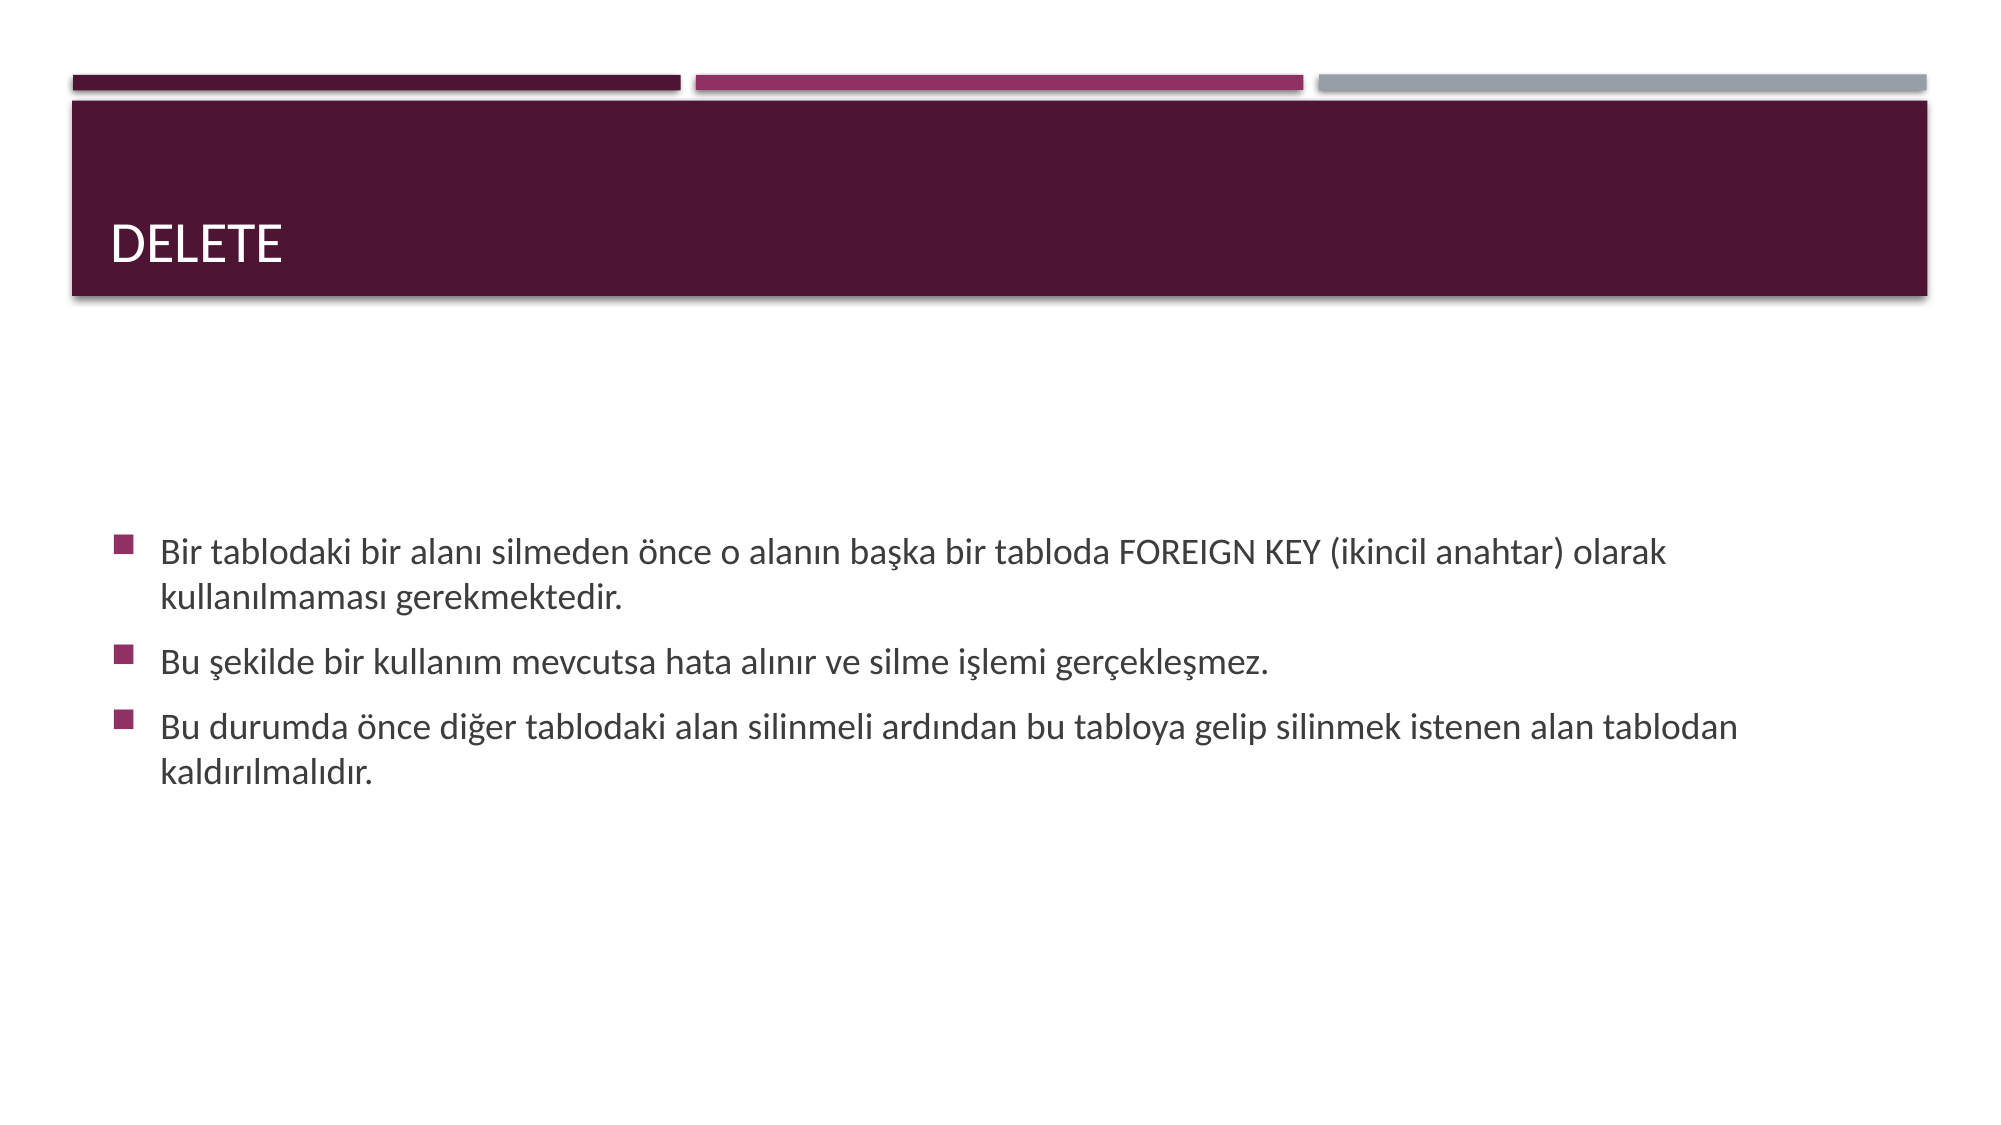

# Delete
Bir tablodaki bir alanı silmeden önce o alanın başka bir tabloda FOREIGN KEY (ikincil anahtar) olarak kullanılmaması gerekmektedir.
Bu şekilde bir kullanım mevcutsa hata alınır ve silme işlemi gerçekleşmez.
Bu durumda önce diğer tablodaki alan silinmeli ardından bu tabloya gelip silinmek istenen alan tablodan kaldırılmalıdır.